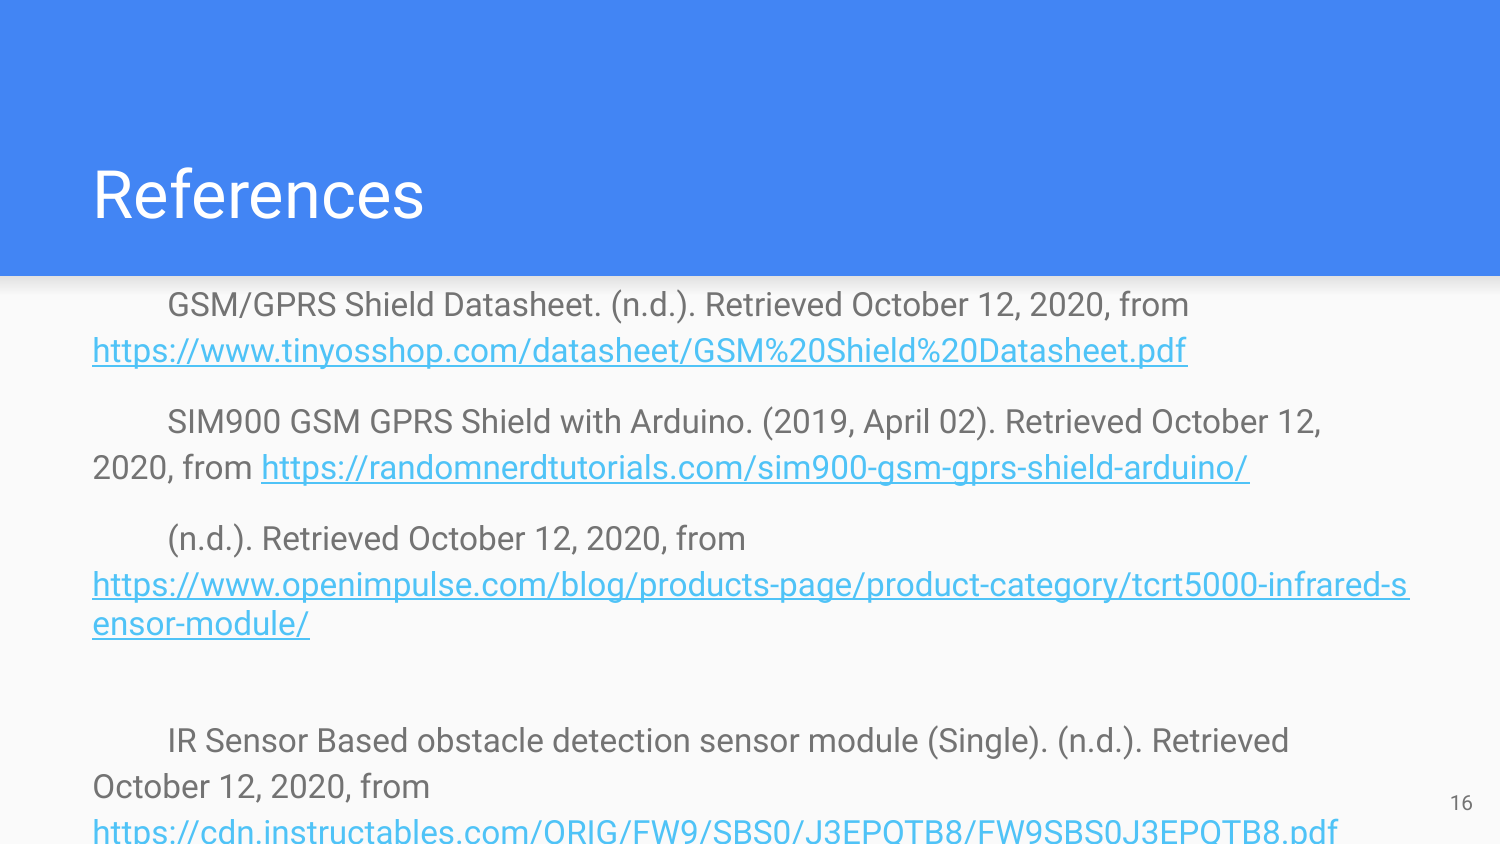

# References
GSM/GPRS Shield Datasheet. (n.d.). Retrieved October 12, 2020, from https://www.tinyosshop.com/datasheet/GSM%20Shield%20Datasheet.pdf
SIM900 GSM GPRS Shield with Arduino. (2019, April 02). Retrieved October 12, 2020, from https://randomnerdtutorials.com/sim900-gsm-gprs-shield-arduino/
(n.d.). Retrieved October 12, 2020, from https://www.openimpulse.com/blog/products-page/product-category/tcrt5000-infrared-sensor-module/
IR Sensor Based obstacle detection sensor module (Single). (n.d.). Retrieved October 12, 2020, from https://cdn.instructables.com/ORIG/FW9/SBS0/J3EPQTB8/FW9SBS0J3EPQTB8.pdf

16